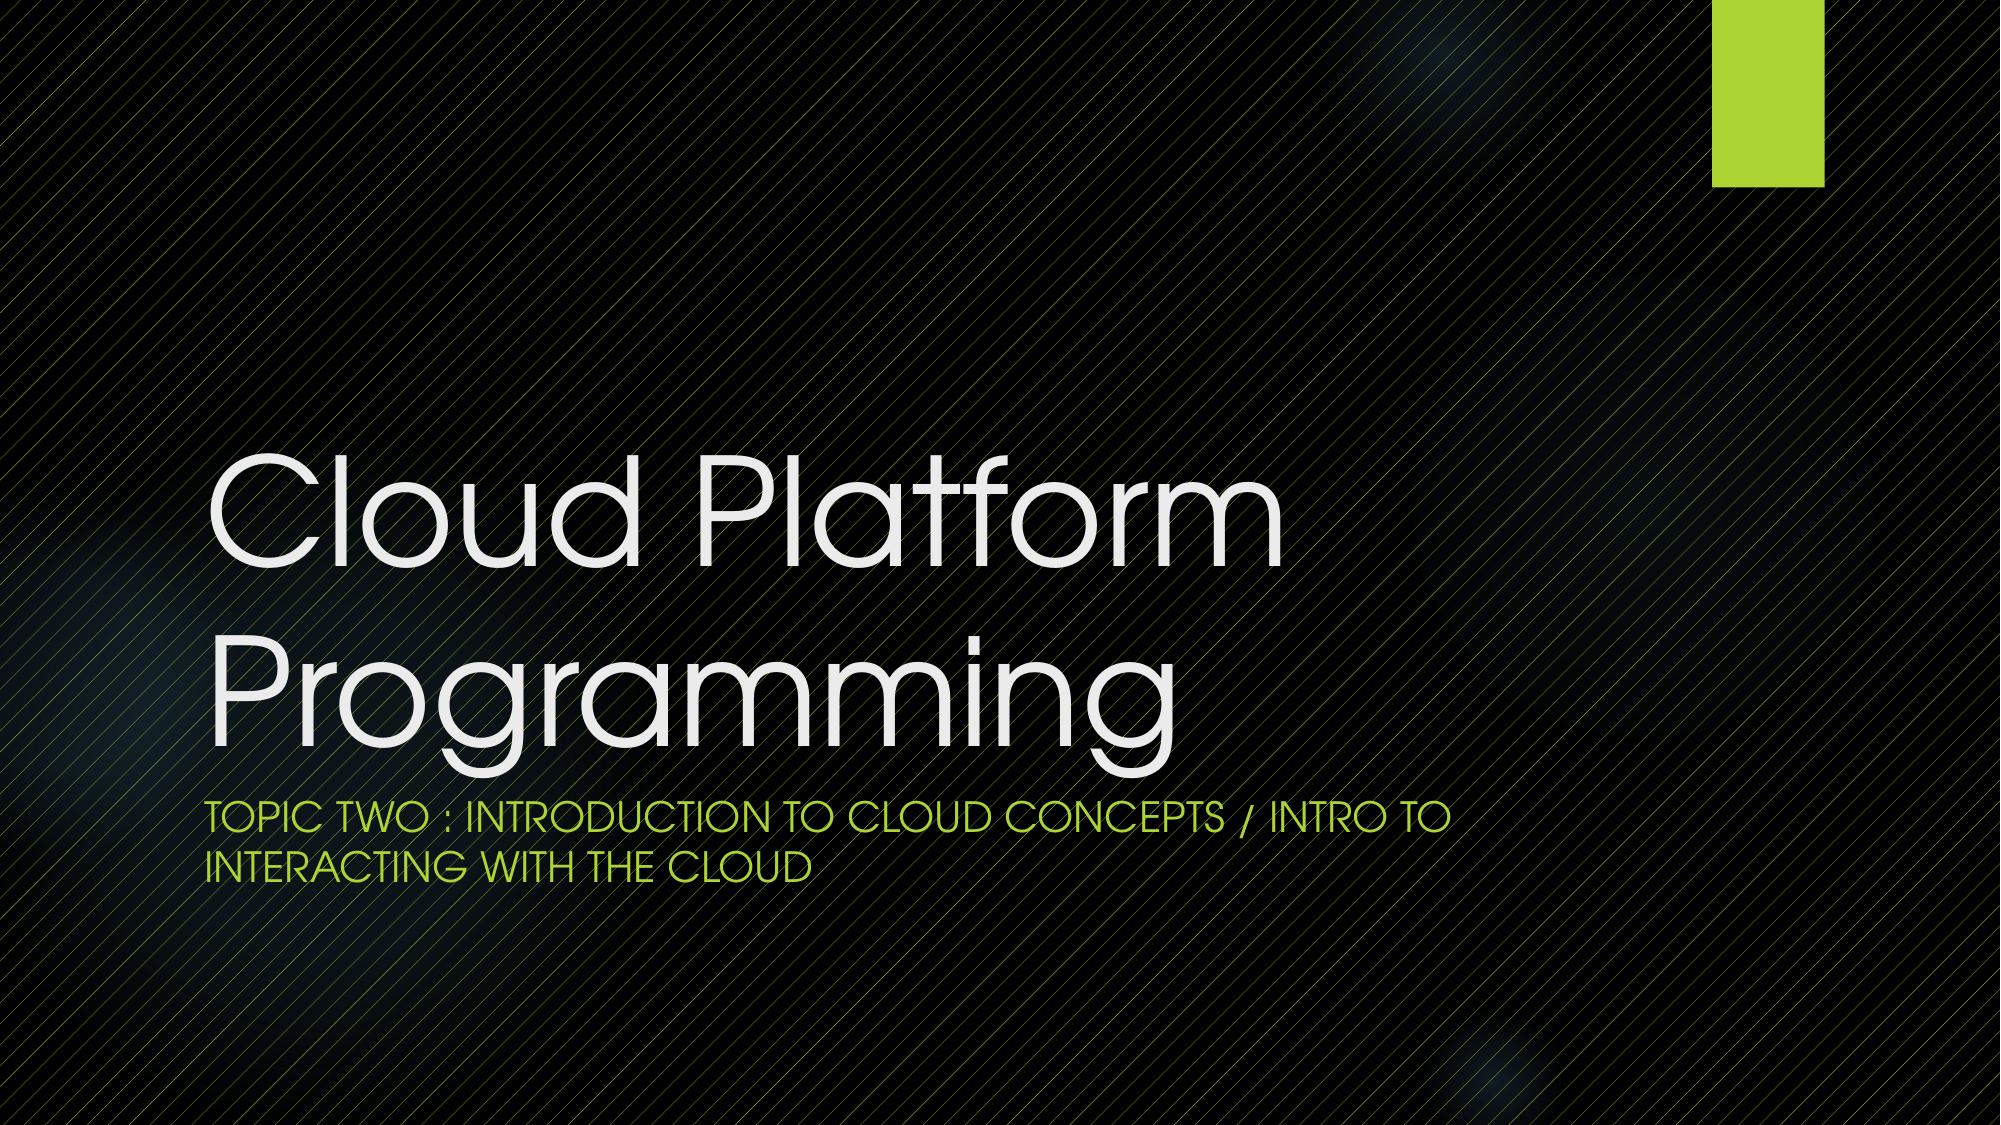

# Cloud Platform Programming
Topic Two : Introduction to cloud concepts / Intro to Interacting with the Cloud